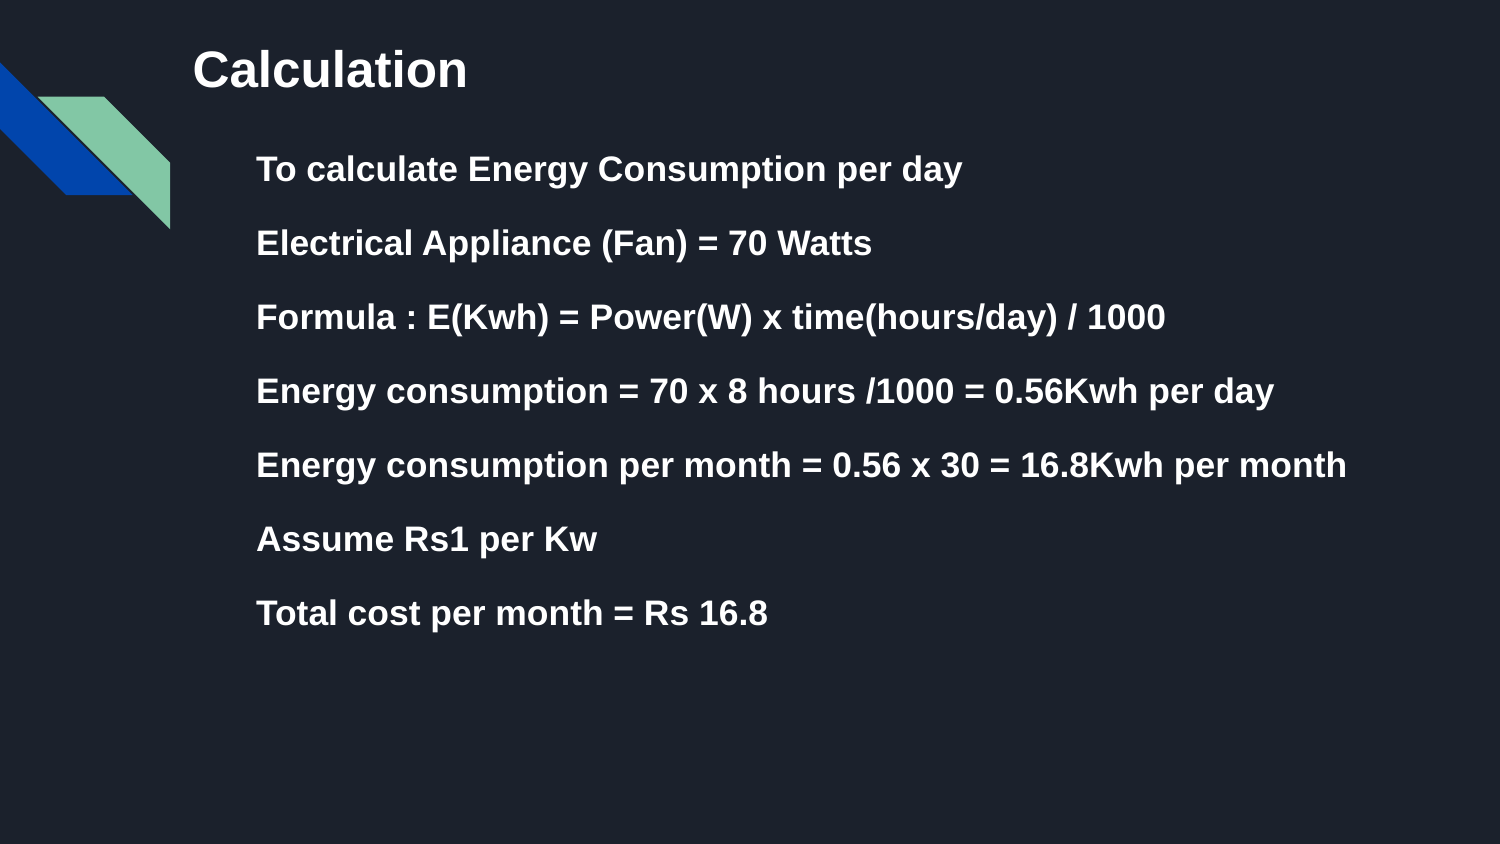

# Calculation
To calculate Energy Consumption per day
Electrical Appliance (Fan) = 70 Watts
Formula : E(Kwh) = Power(W) x time(hours/day) / 1000
Energy consumption = 70 x 8 hours /1000 = 0.56Kwh per day
Energy consumption per month = 0.56 x 30 = 16.8Kwh per month
Assume Rs1 per Kw
Total cost per month = Rs 16.8